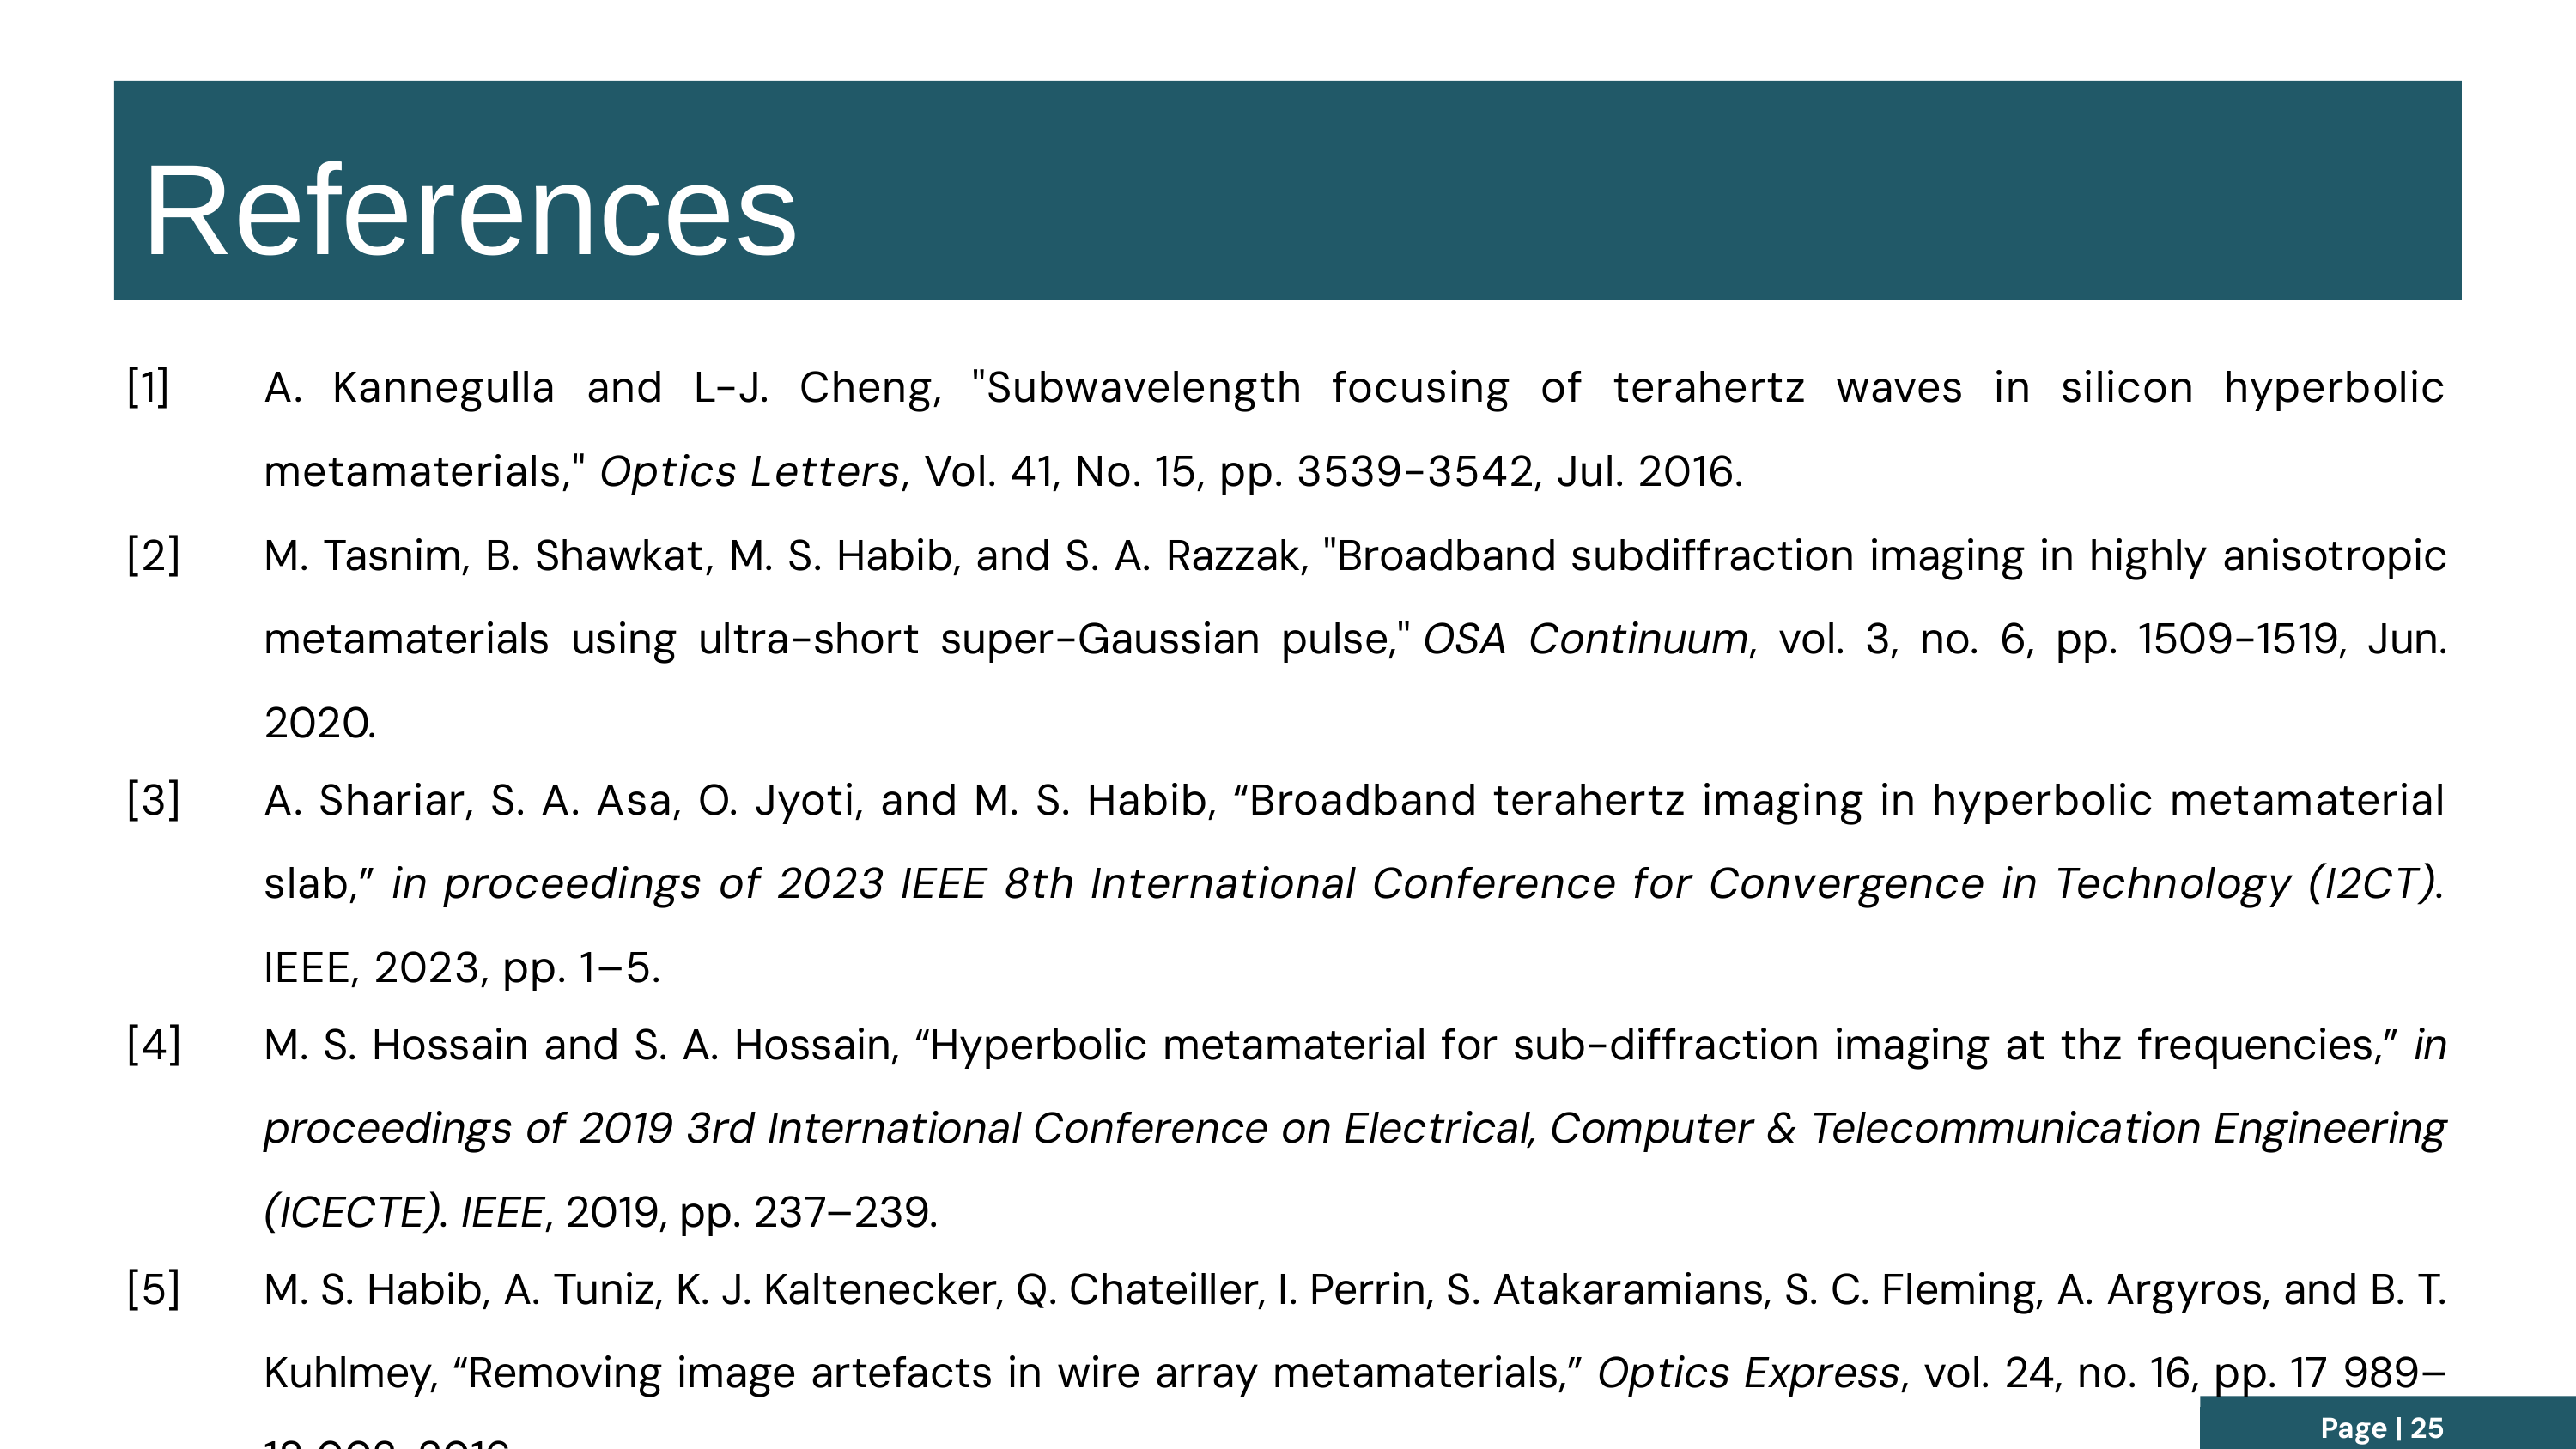

References
| [1] | A. Kannegulla and L-J. Cheng, "Subwavelength focusing of terahertz waves in silicon hyperbolic metamaterials," Optics Letters, Vol. 41, No. 15, pp. 3539-3542, Jul. 2016. |
| --- | --- |
| [2] | M. Tasnim, B. Shawkat, M. S. Habib, and S. A. Razzak, "Broadband subdiffraction imaging in highly anisotropic metamaterials using ultra-short super-Gaussian pulse," OSA Continuum, vol. 3, no. 6, pp. 1509-1519, Jun. 2020. |
| [3] | A. Shariar, S. A. Asa, O. Jyoti, and M. S. Habib, “Broadband terahertz imaging in hyperbolic metamaterial slab,” in proceedings of 2023 IEEE 8th International Conference for Convergence in Technology (I2CT). IEEE, 2023, pp. 1–5. |
| [4] | M. S. Hossain and S. A. Hossain, “Hyperbolic metamaterial for sub-diffraction imaging at thz frequencies,” in proceedings of 2019 3rd International Conference on Electrical, Computer & Telecommunication Engineering (ICECTE). IEEE, 2019, pp. 237–239. |
| [5] | M. S. Habib, A. Tuniz, K. J. Kaltenecker, Q. Chateiller, I. Perrin, S. Atakaramians, S. C. Fleming, A. Argyros, and B. T. Kuhlmey, “Removing image artefacts in wire array metamaterials,” Optics Express, vol. 24, no. 16, pp. 17 989–18 002, 2016. |
Page | 25